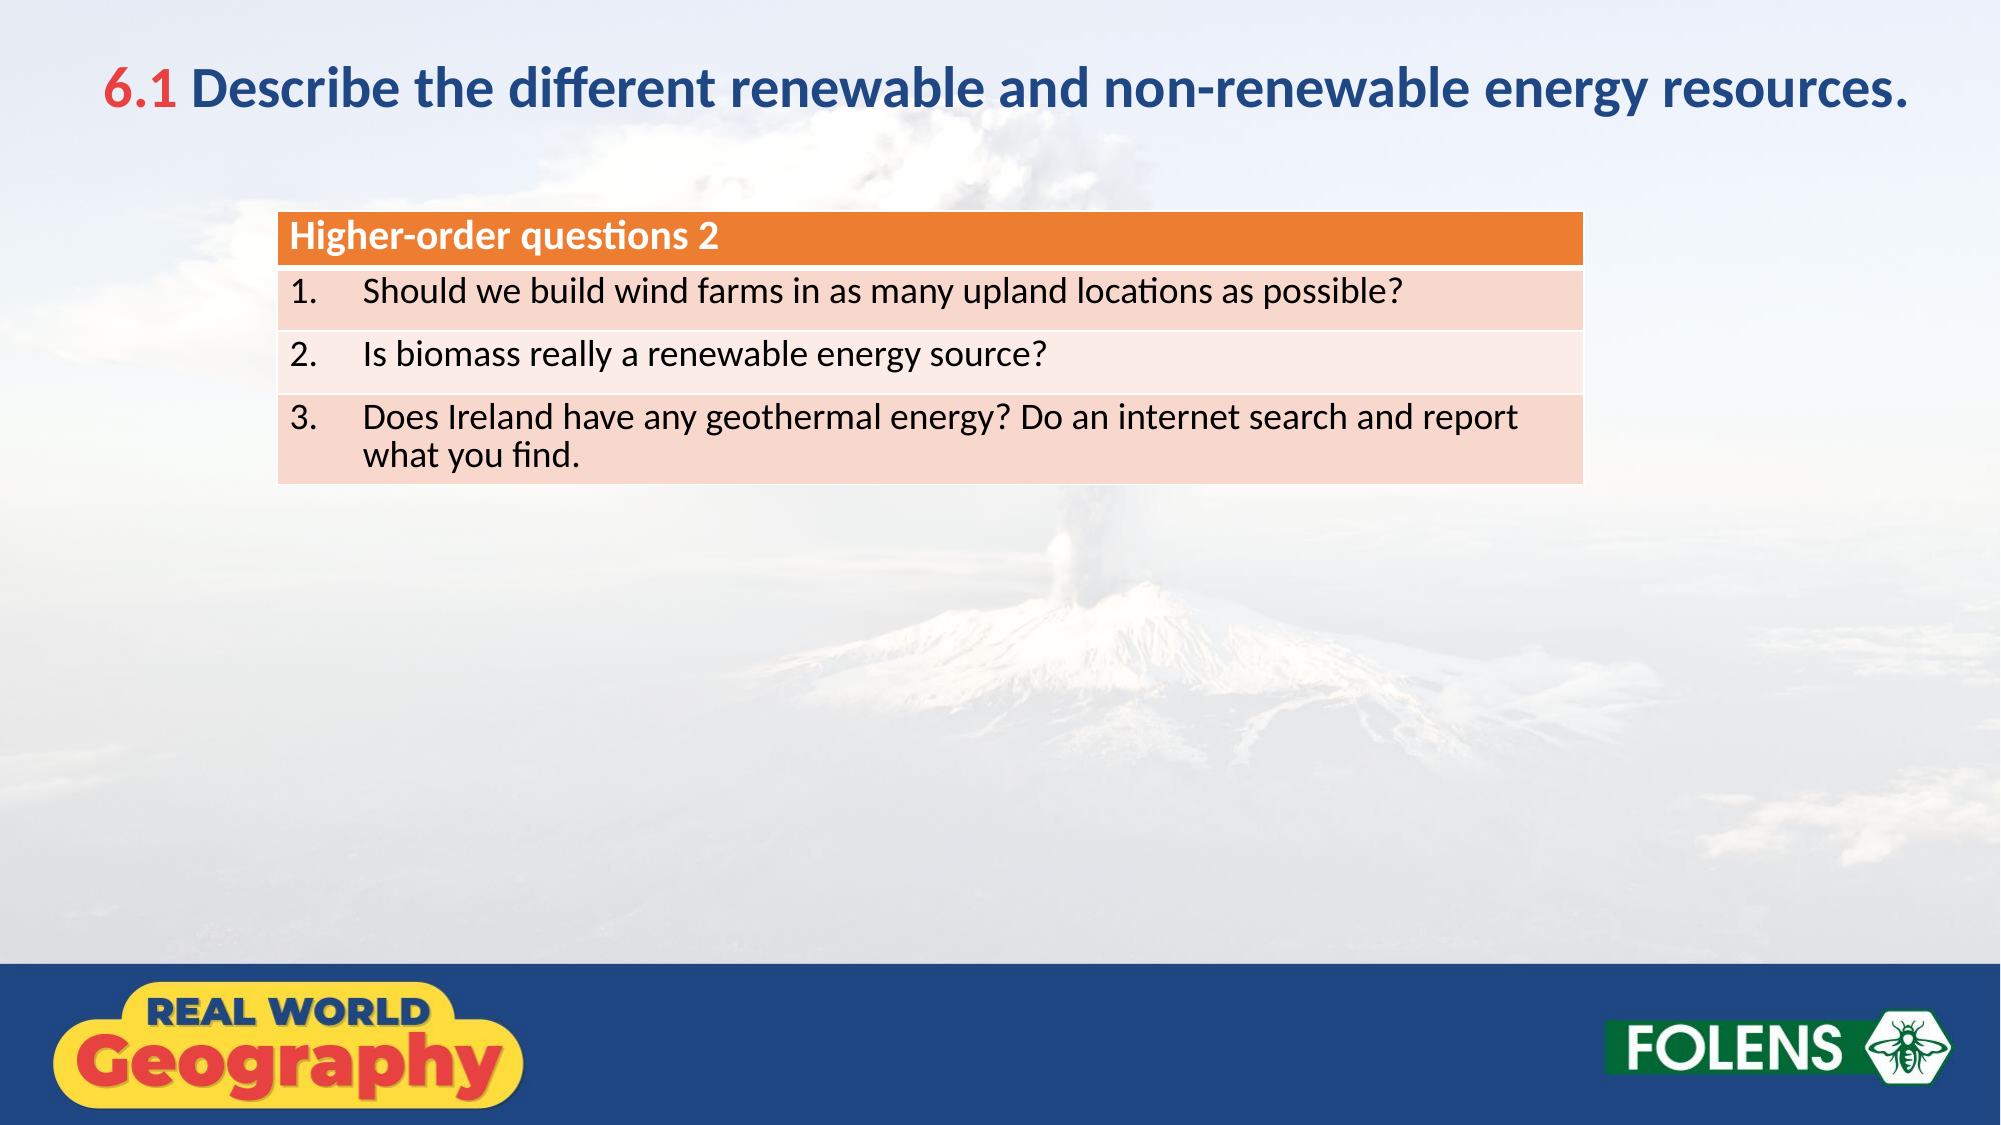

6.1 Describe the different renewable and non-renewable energy resources.
| Higher-order questions 2 |
| --- |
| 1. Should we build wind farms in as many upland locations as possible? |
| 2. Is biomass really a renewable energy source? |
| 3. Does Ireland have any geothermal energy? Do an internet search and report what you find. |